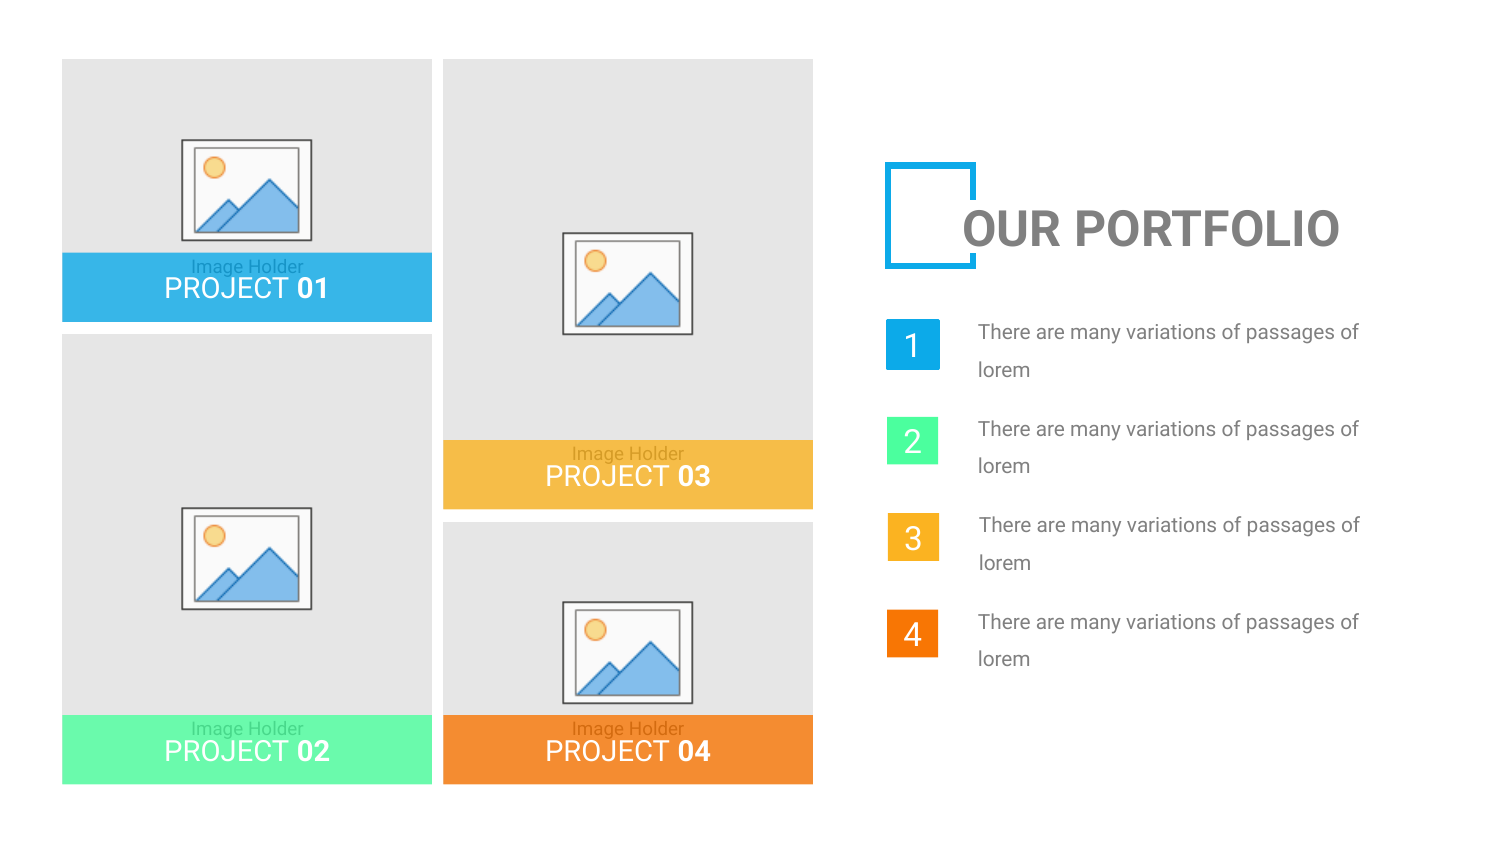

OUR PORTFOLIO
PROJECT 01
There are many variations of passages of lorem
1

There are many variations of passages of lorem
2
PROJECT 03
There are many variations of passages of lorem
3

There are many variations of passages of lorem
4
PROJECT 02
PROJECT 04